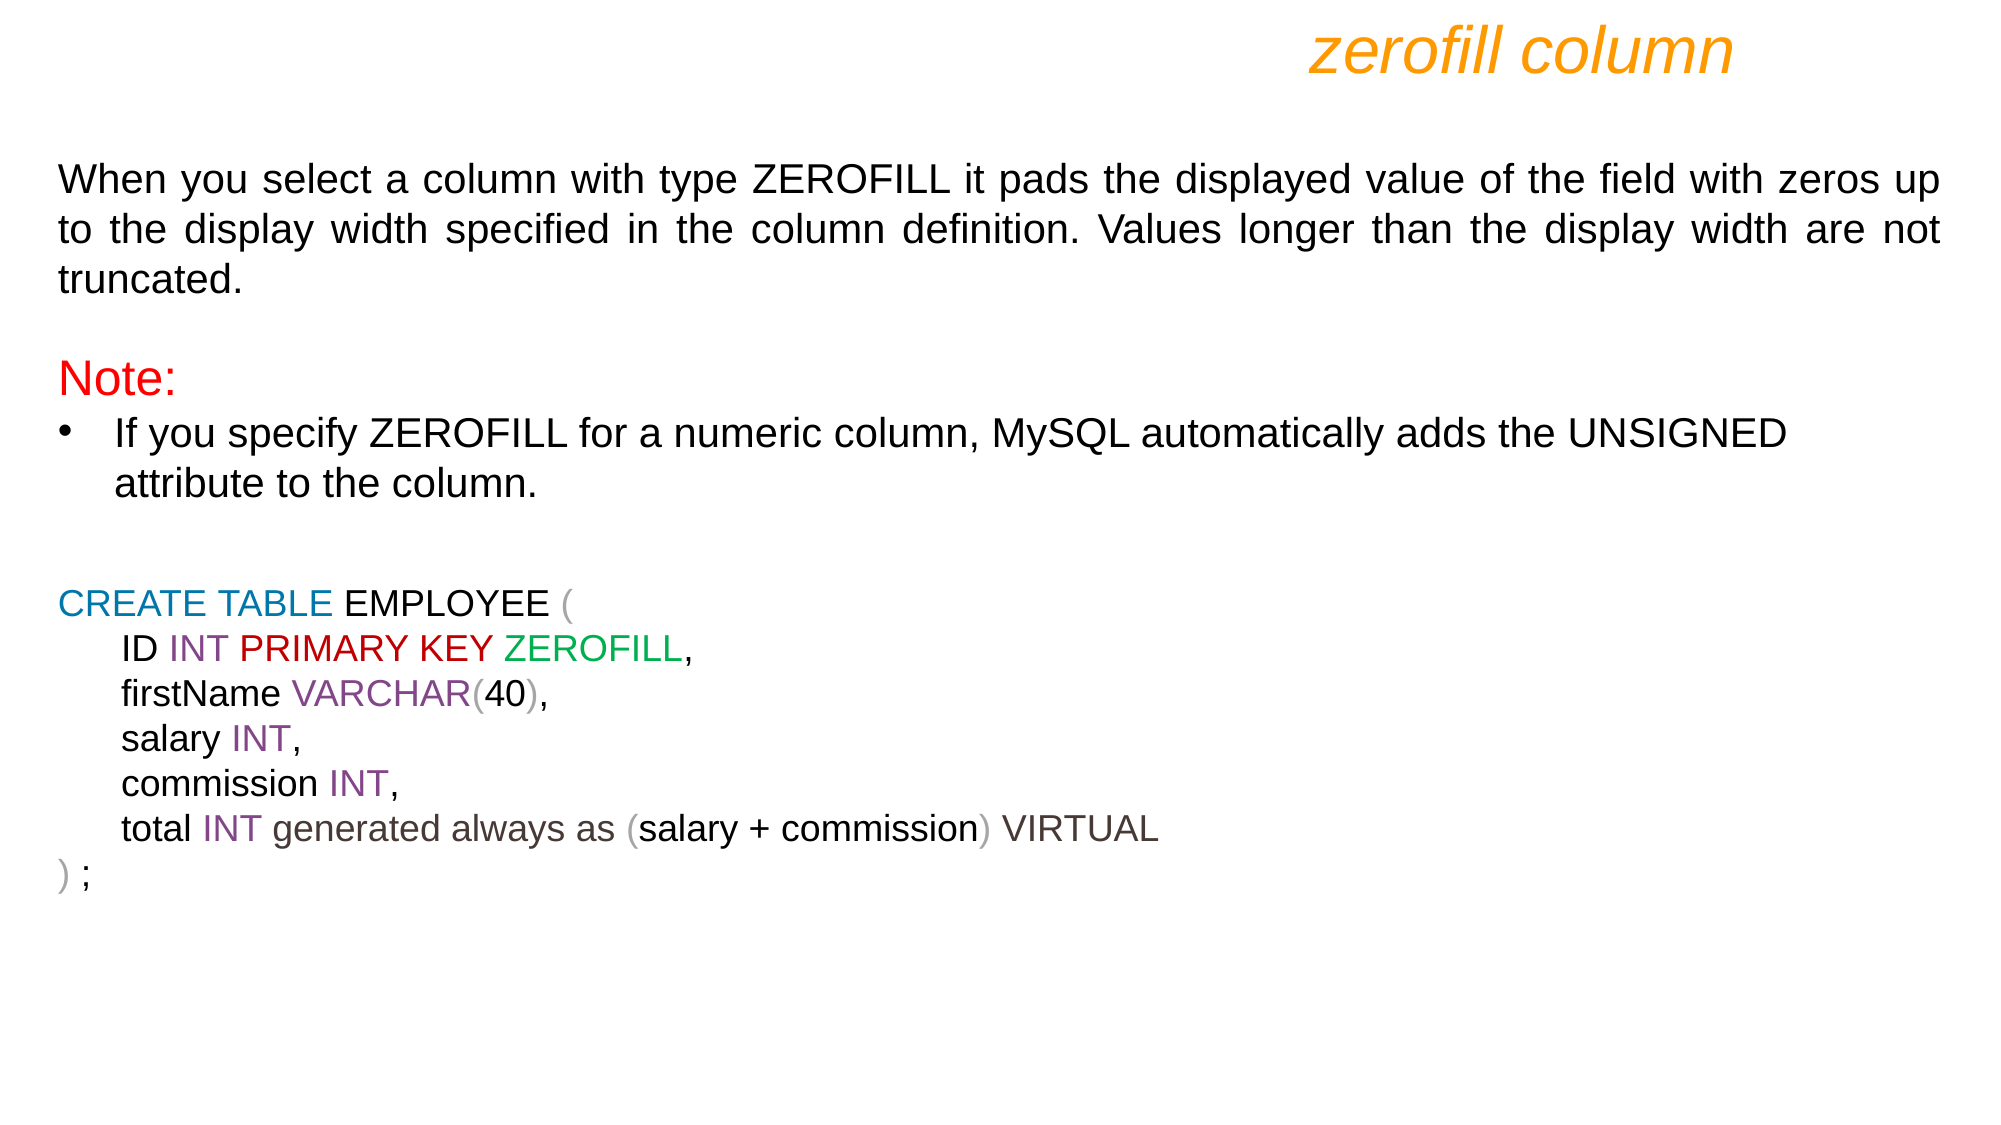

zerofill column
When you select a column with type ZEROFILL it pads the displayed value of the field with zeros up to the display width specified in the column definition. Values longer than the display width are not truncated.
Note:
If you specify ZEROFILL for a numeric column, MySQL automatically adds the UNSIGNED attribute to the column.
CREATE TABLE EMPLOYEE (
      ID INT PRIMARY KEY ZEROFILL,
      firstName VARCHAR(40),
      salary INT,
      commission INT,
      total INT generated always as (salary + commission) VIRTUAL
) ;